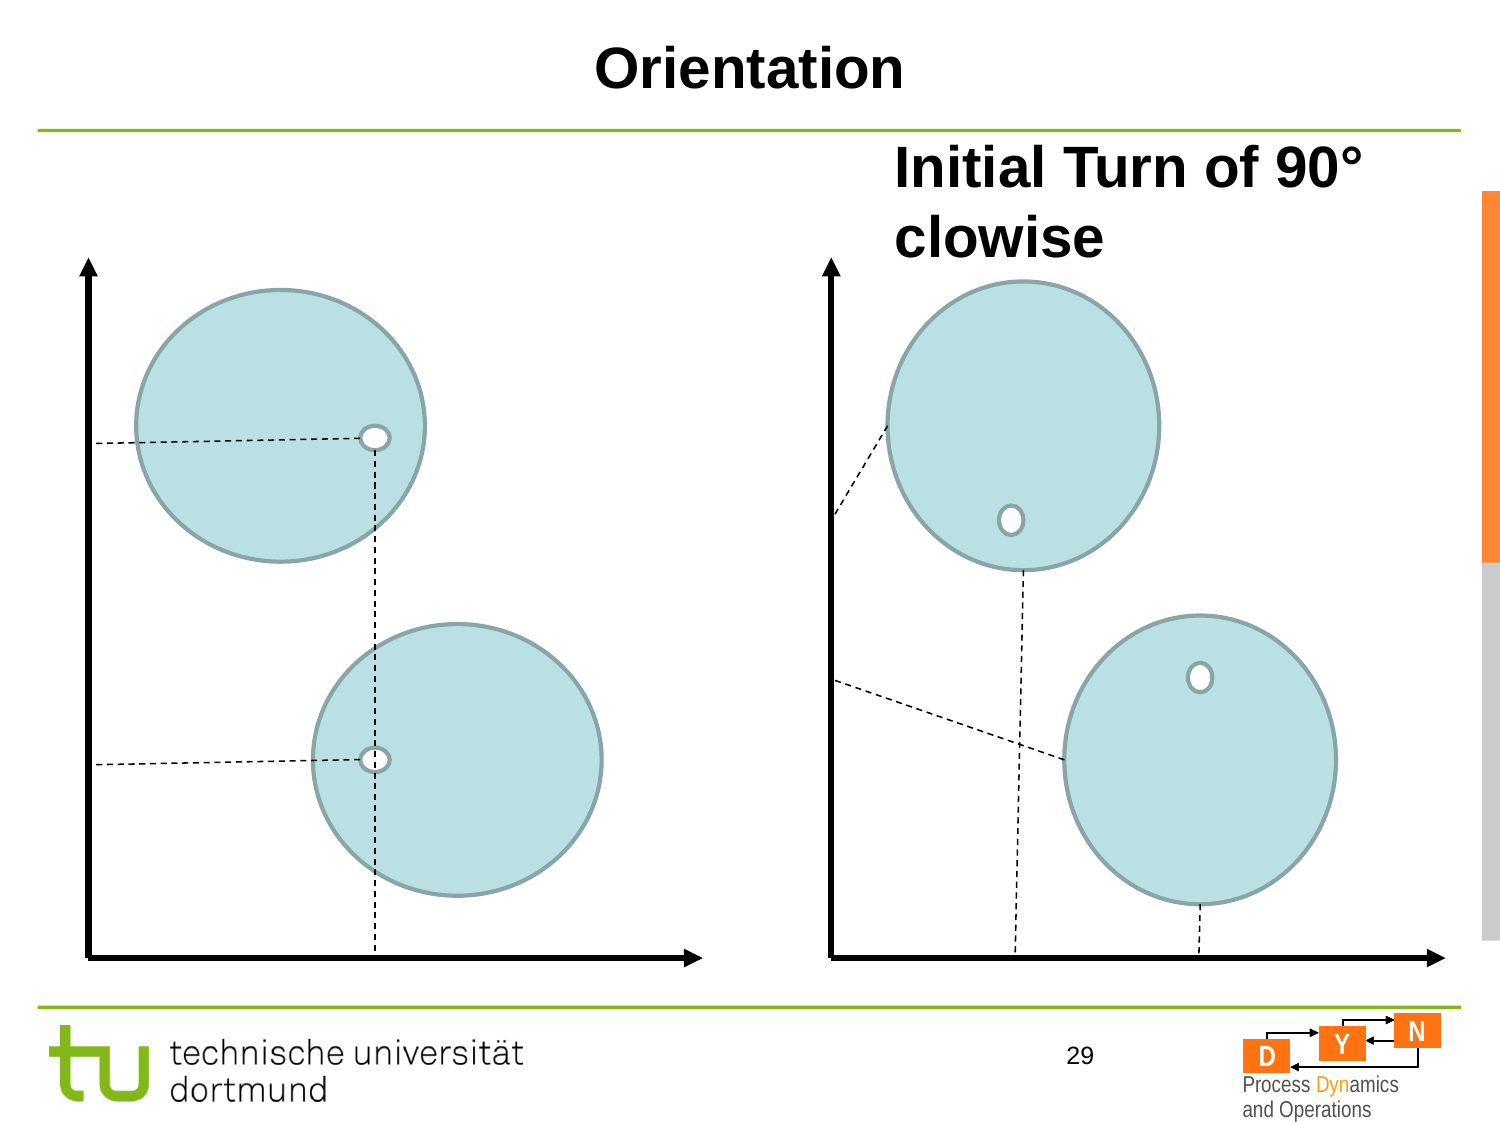

# Orientation
Initial Turn of 90°
clowise

29